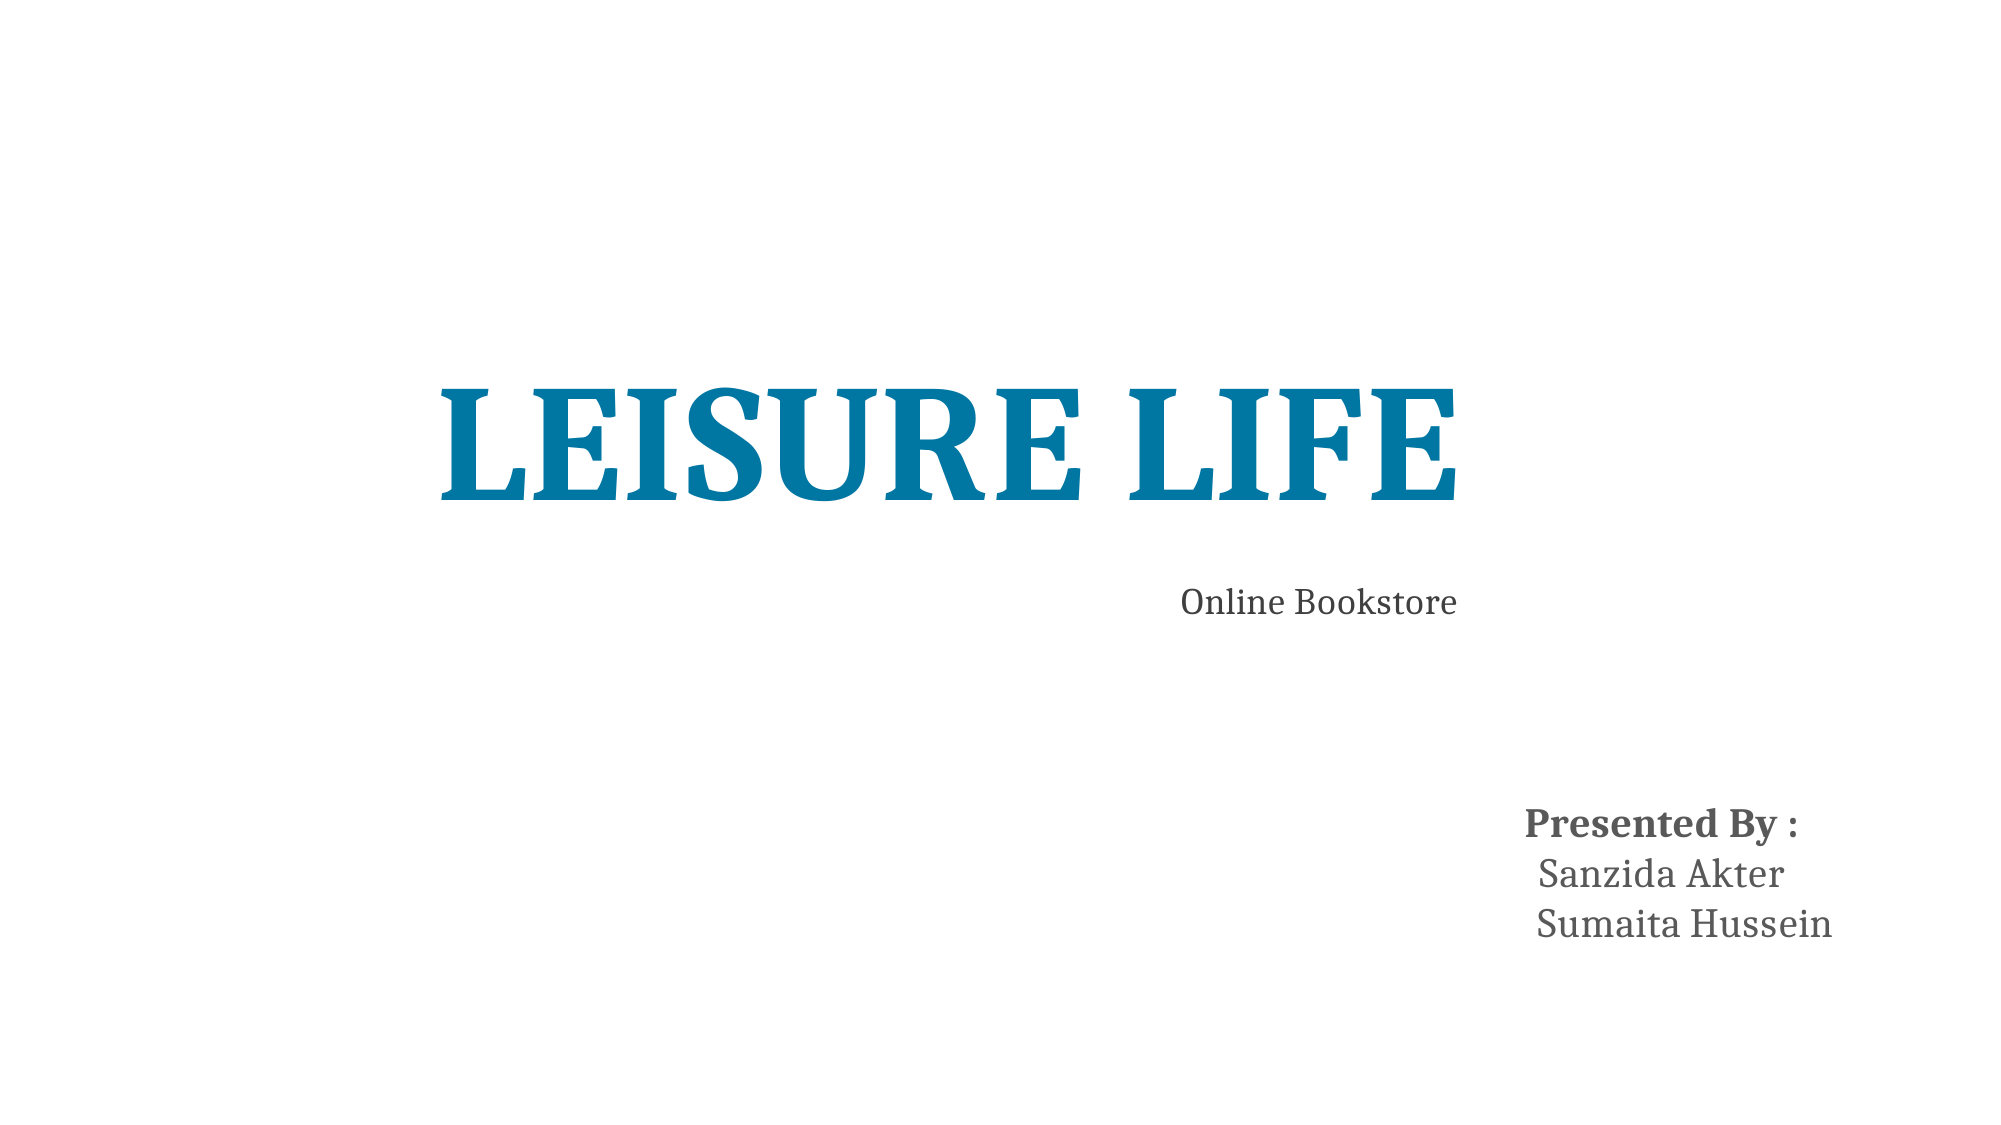

# Leisure Life
Online Bookstore
Presented By :
Sanzida Akter
     Sumaita Hussein